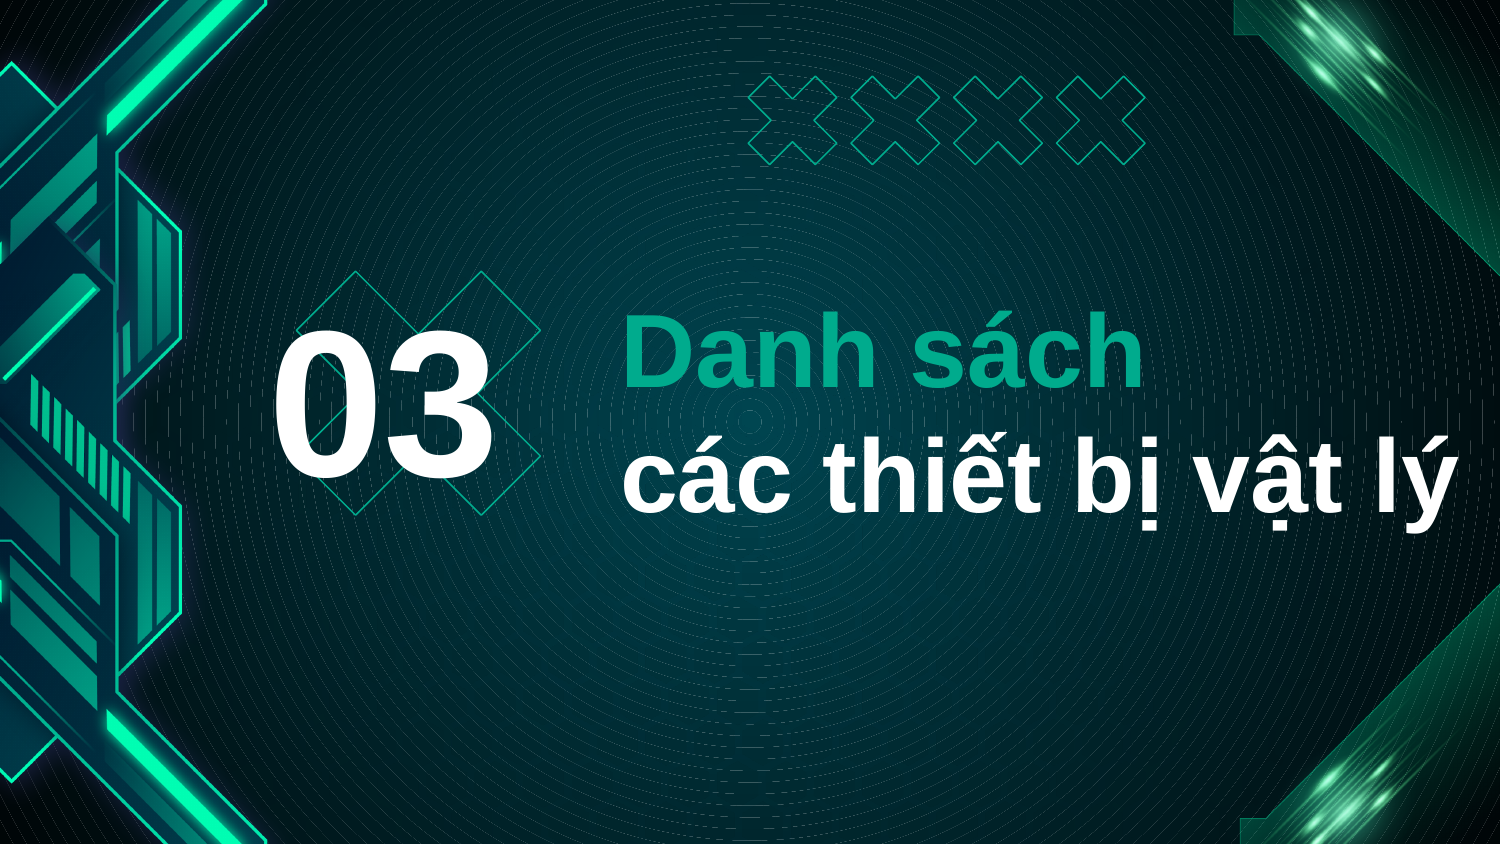

03
# Danh sách các thiết bị vật lý